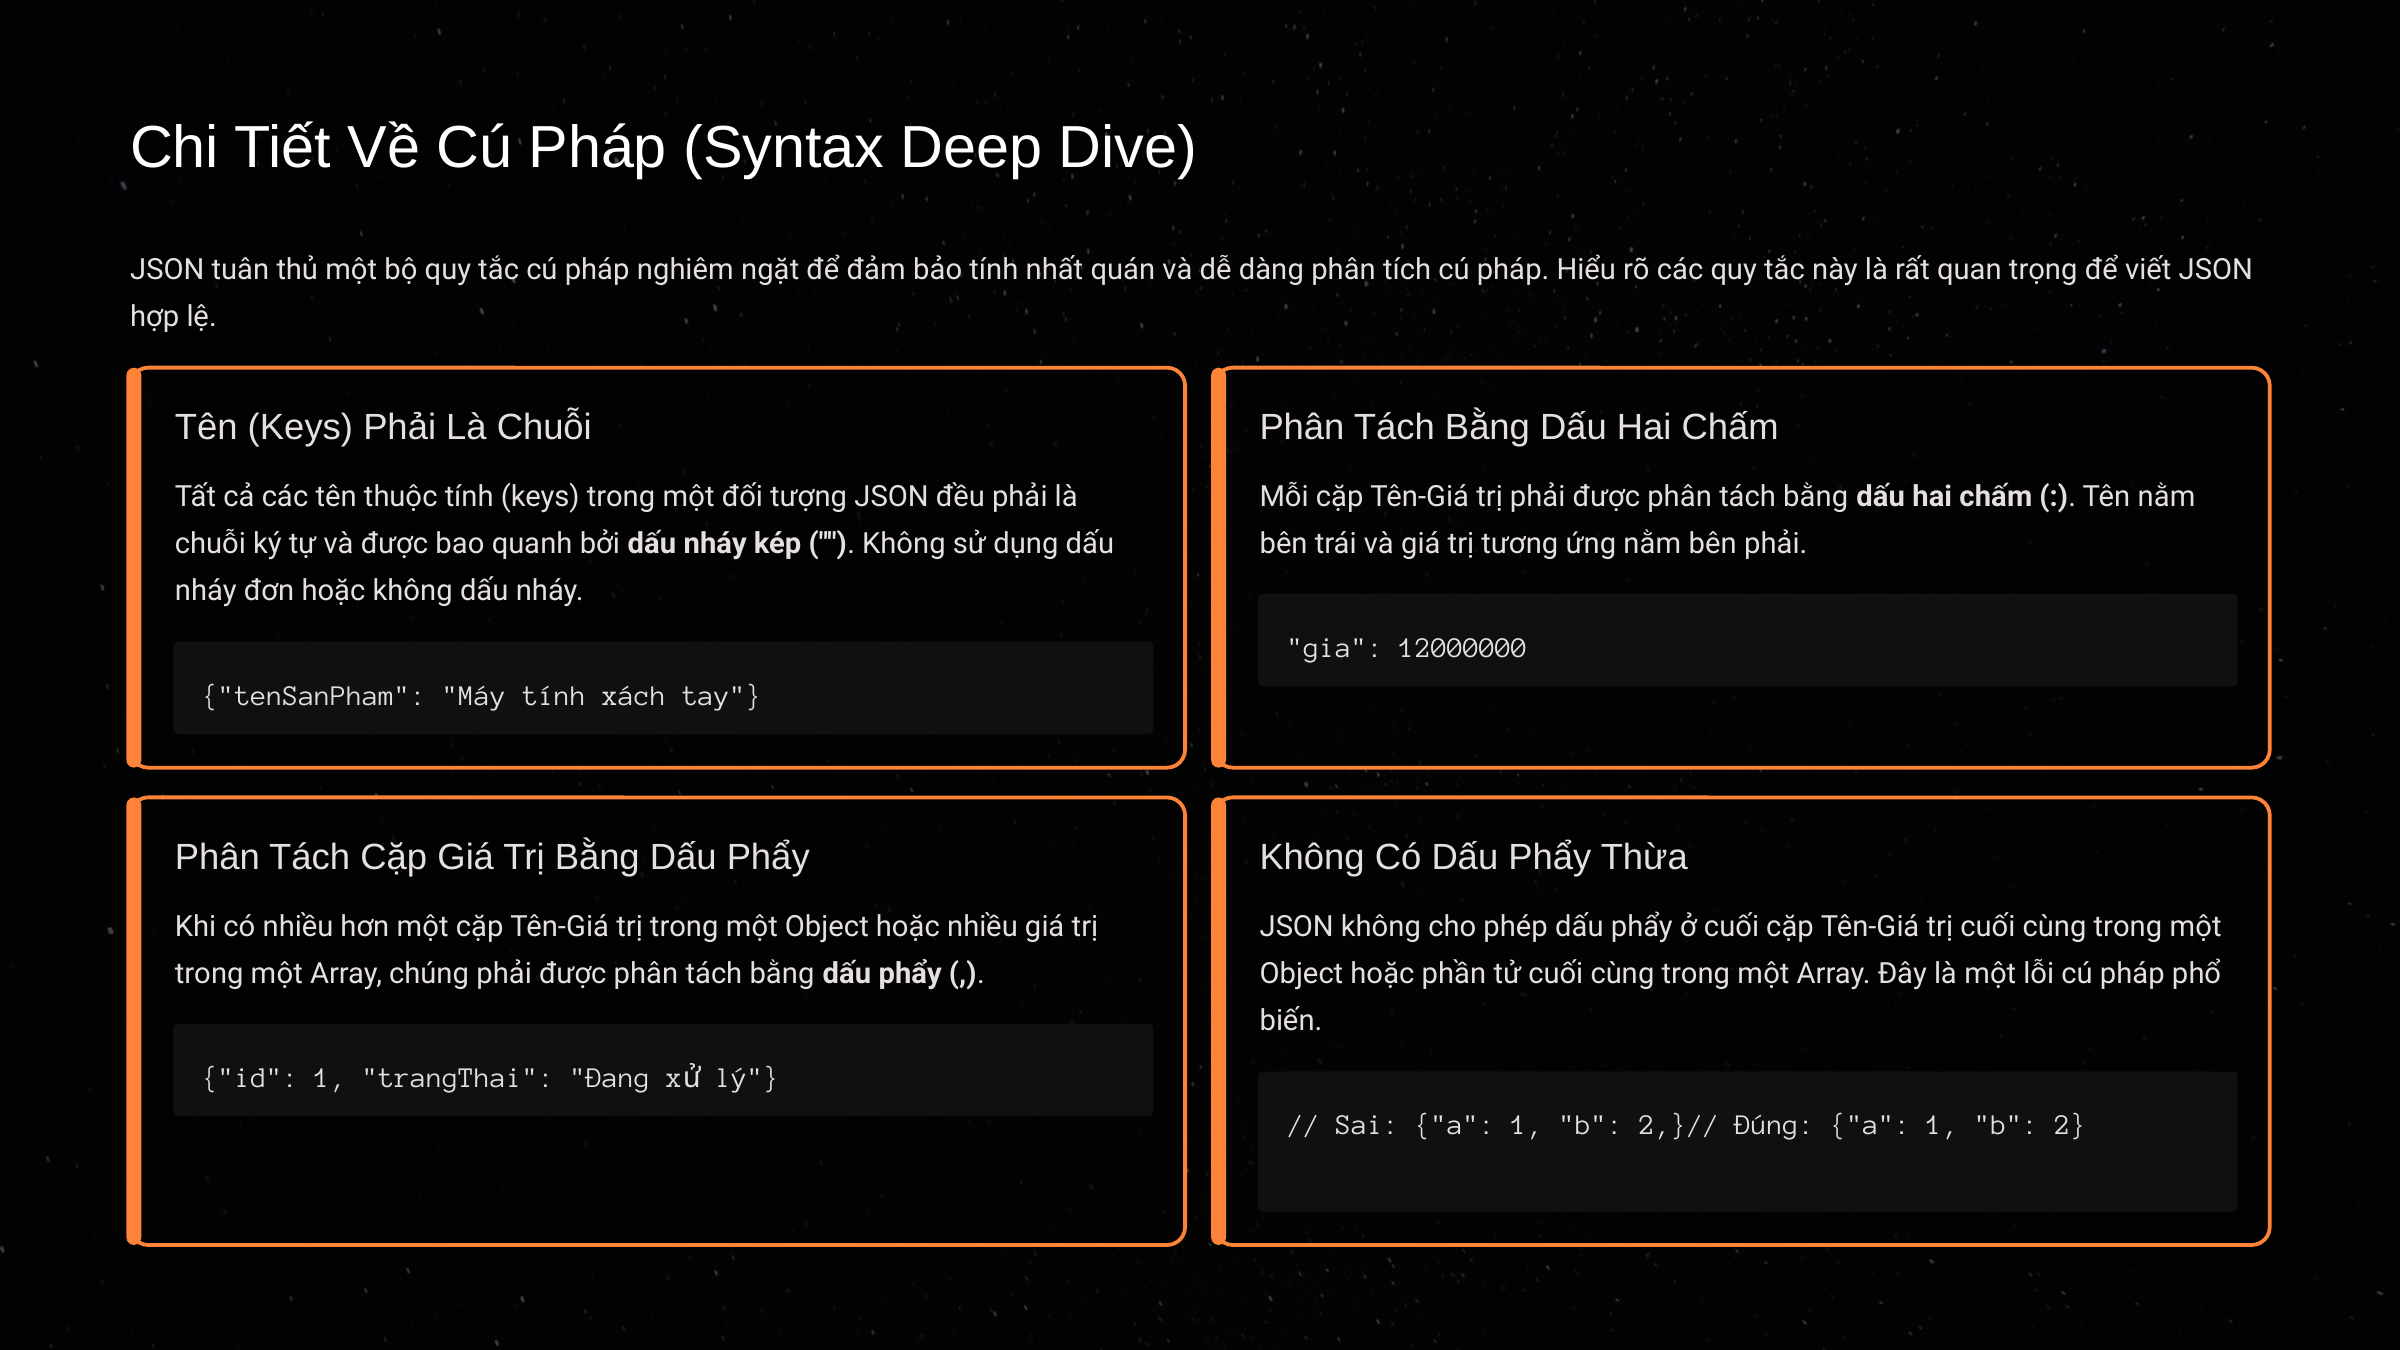

Chi Tiết Về Cú Pháp (Syntax Deep Dive)
JSON tuân thủ một bộ quy tắc cú pháp nghiêm ngặt để đảm bảo tính nhất quán và dễ dàng phân tích cú pháp. Hiểu rõ các quy tắc này là rất quan trọng để viết JSON hợp lệ.

Tên (Keys) Phải Là Chuỗi
Phân Tách Bằng Dấu Hai Chấm
Tất cả các tên thuộc tính (keys) trong một đối tượng JSON đều phải là chuỗi ký tự và được bao quanh bởi dấu nháy kép (""). Không sử dụng dấu nháy đơn hoặc không dấu nháy.
Mỗi cặp Tên-Giá trị phải được phân tách bằng dấu hai chấm (:). Tên nằm bên trái và giá trị tương ứng nằm bên phải.

"gia": 12000000

{"tenSanPham": "Máy tính xách tay"}

Phân Tách Cặp Giá Trị Bằng Dấu Phẩy
Không Có Dấu Phẩy Thừa
Khi có nhiều hơn một cặp Tên-Giá trị trong một Object hoặc nhiều giá trị trong một Array, chúng phải được phân tách bằng dấu phẩy (,).
JSON không cho phép dấu phẩy ở cuối cặp Tên-Giá trị cuối cùng trong một Object hoặc phần tử cuối cùng trong một Array. Đây là một lỗi cú pháp phổ biến.

{"id": 1, "trangThai": "Đang xử lý"}

// Sai: {"a": 1, "b": 2,}// Đúng: {"a": 1, "b": 2}